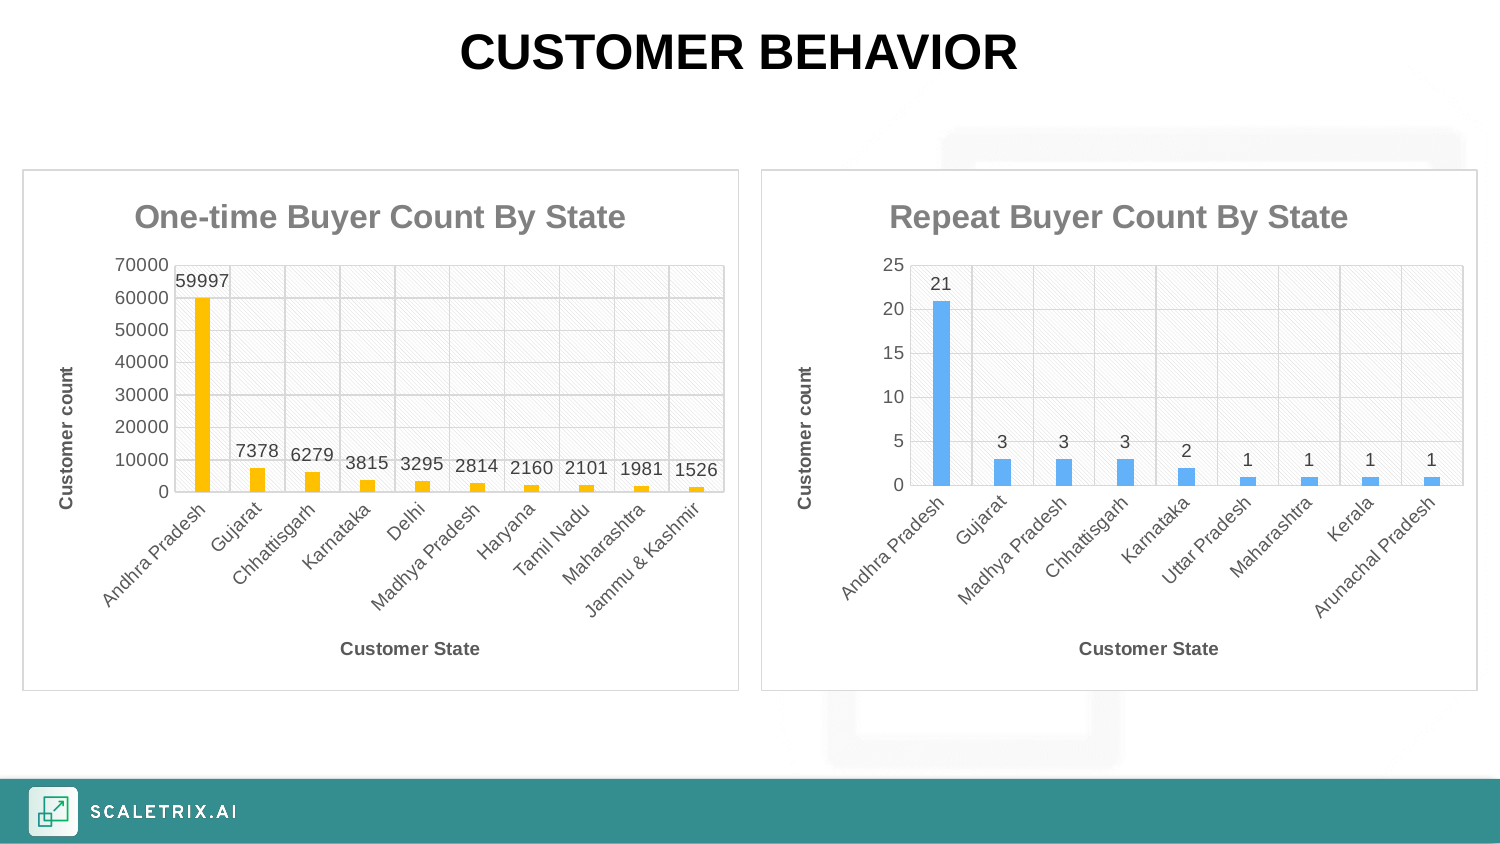

CUSTOMER BEHAVIOR

### Chart: Repeat Buyer Count By State

| Category | Total |
|---|---|
| Andhra Pradesh | 21.0 |
| Gujarat | 3.0 |
| Madhya Pradesh | 3.0 |
| Chhattisgarh | 3.0 |
| Karnataka | 2.0 |
| Uttar Pradesh | 1.0 |
| Maharashtra | 1.0 |
| Kerala | 1.0 |
| Arunachal Pradesh | 1.0 |

### Chart: One-time Buyer Count By State

| Category | Total |
|---|---|
| Andhra Pradesh | 59997.0 |
| Gujarat | 7378.0 |
| Chhattisgarh | 6279.0 |
| Karnataka | 3815.0 |
| Delhi | 3295.0 |
| Madhya Pradesh | 2814.0 |
| Haryana | 2160.0 |
| Tamil Nadu | 2101.0 |
| Maharashtra | 1981.0 |
| Jammu & Kashmir | 1526.0 |